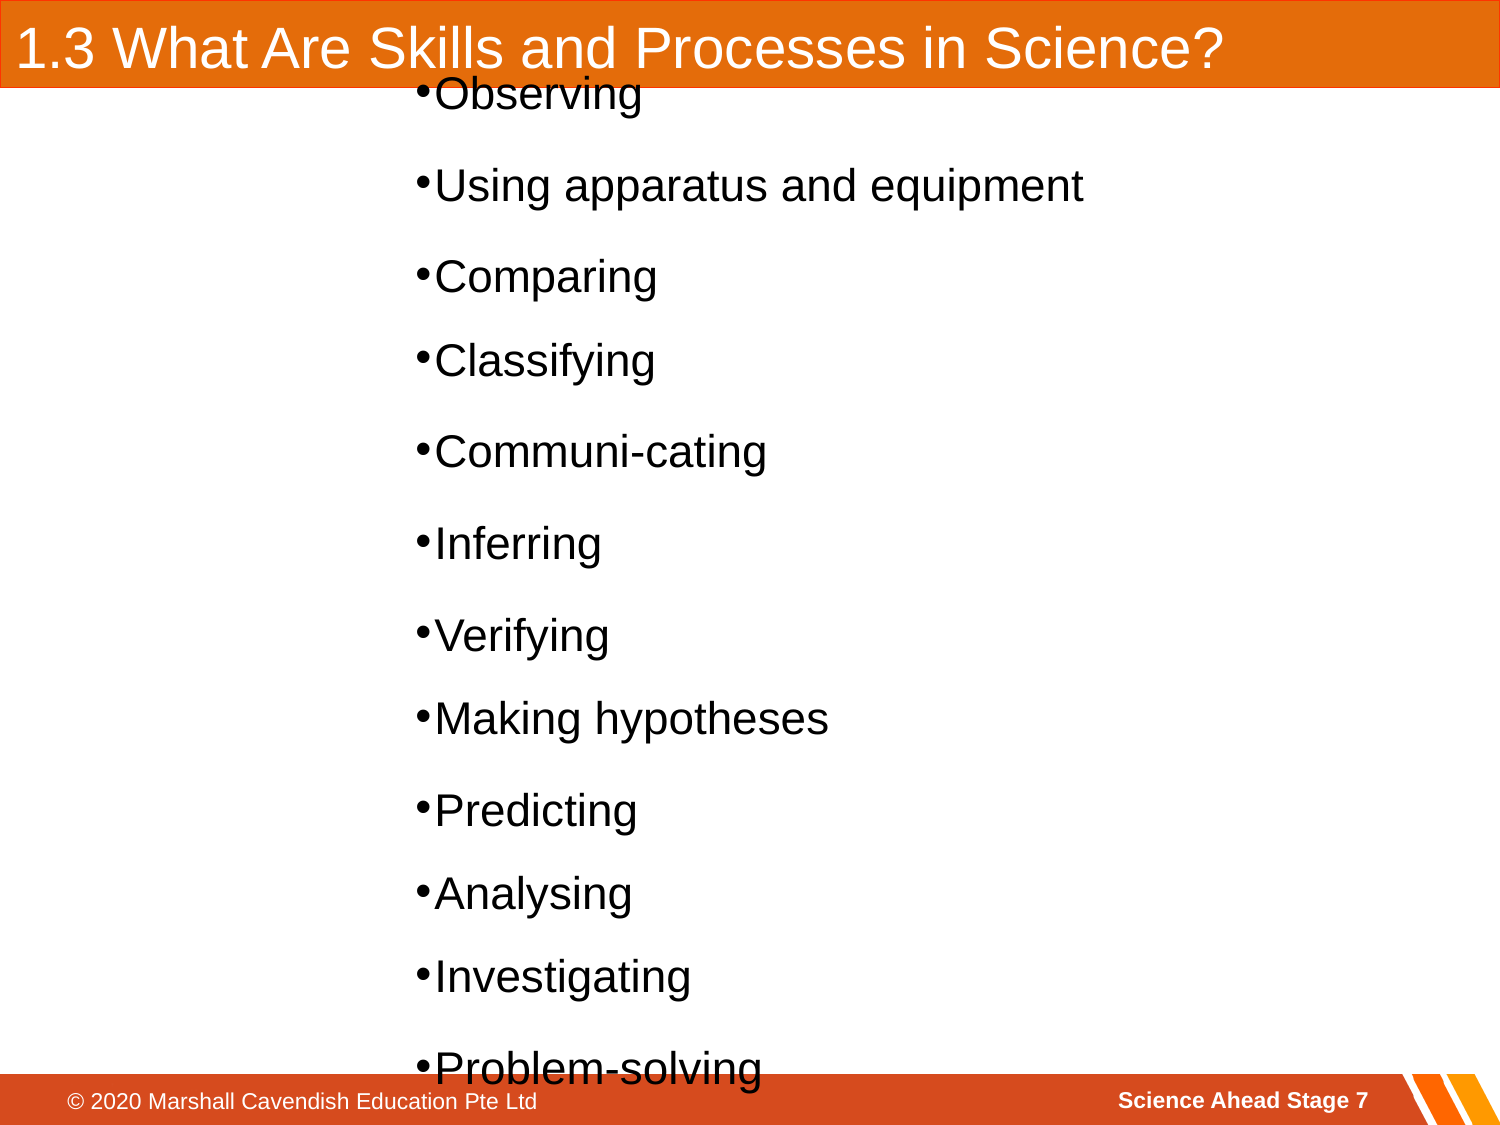

1.3 What Are Skills and Processes in Science?
Observing

Using apparatus and equipment

Comparing

Classifying

Communi-cating

Inferring

Verifying

Making hypotheses

Predicting

Analysing

Investigating

Problem-solving
Science Ahead Stage 7